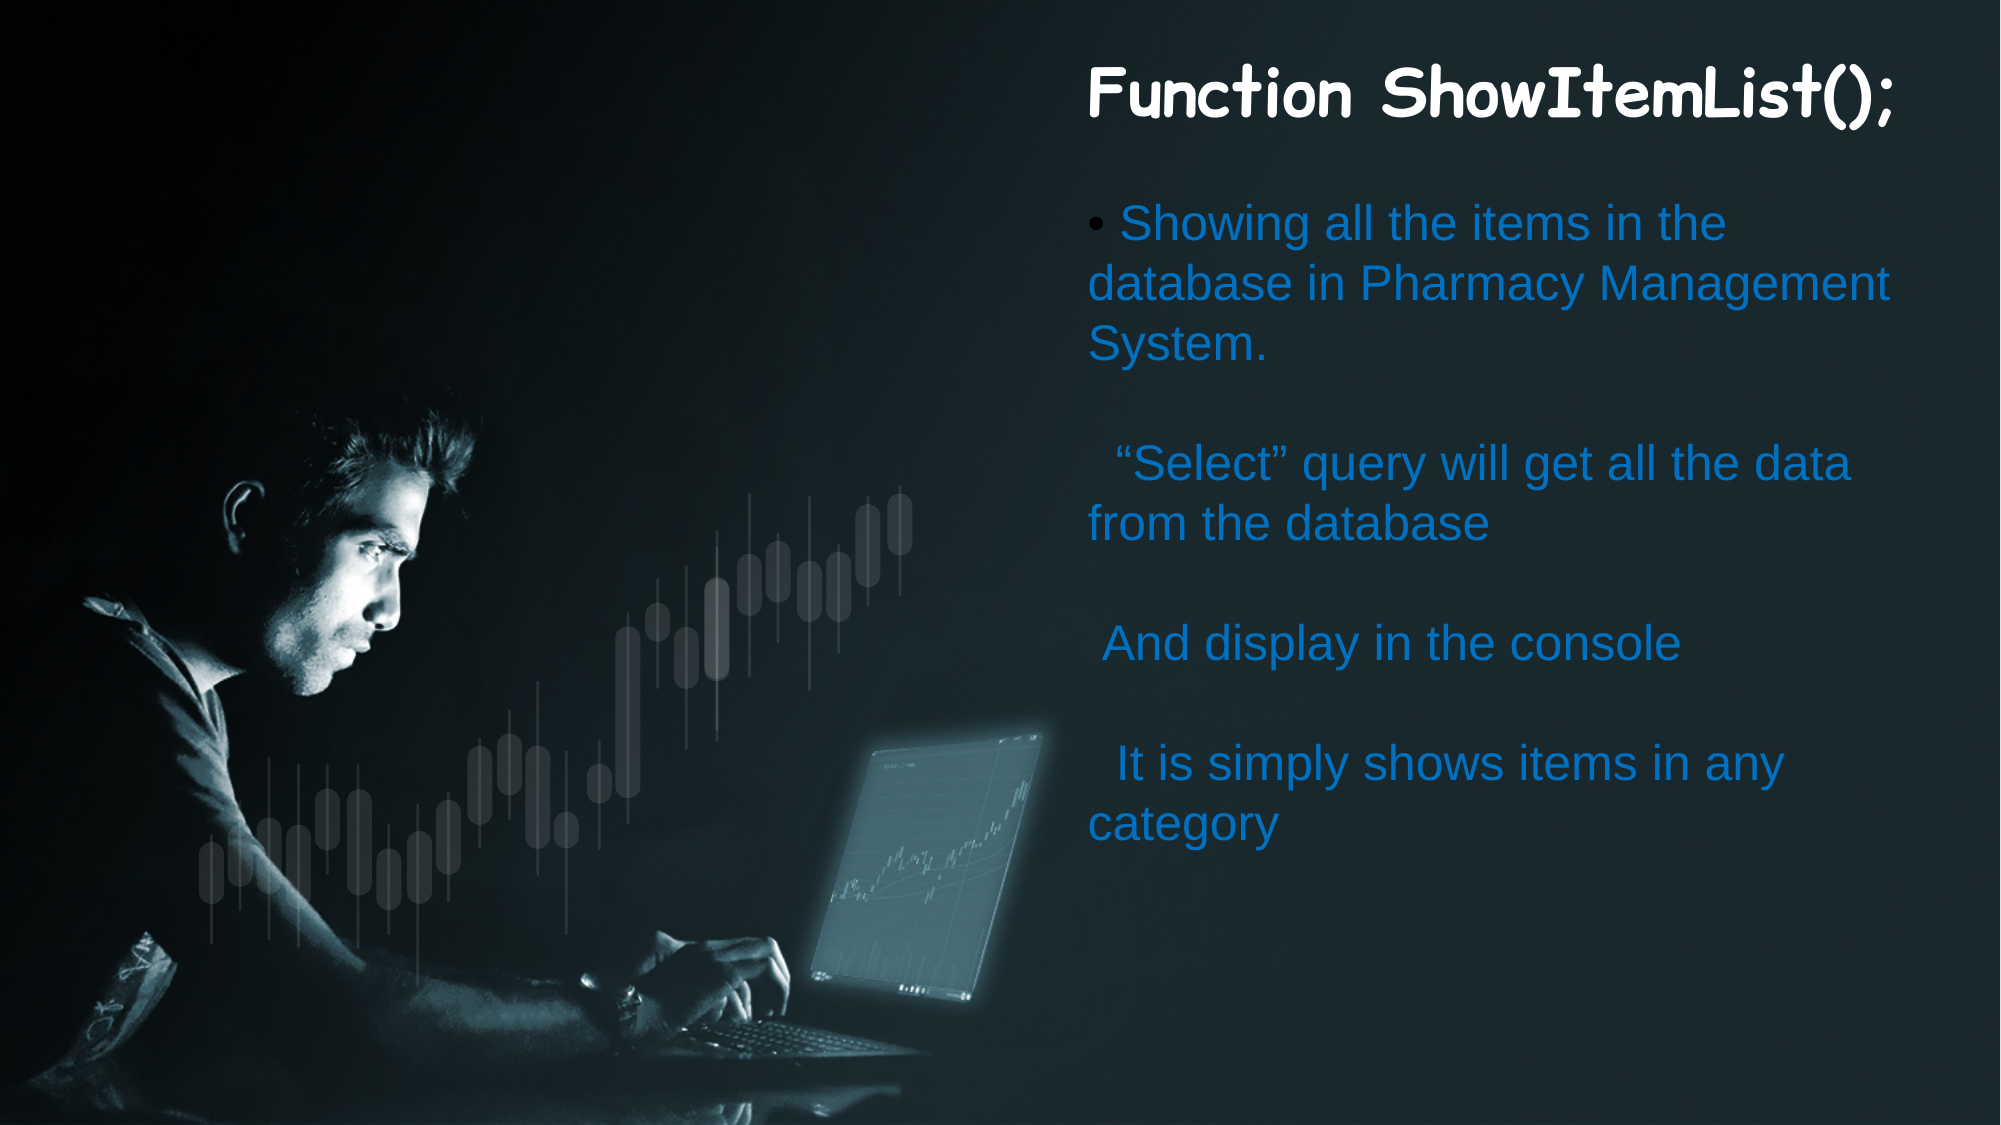

Function ShowItemList();

• Showing all the items in the database in Pharmacy Management System.

  “Select” query will get all the data from the database

 And display in the console

  It is simply shows items in any category